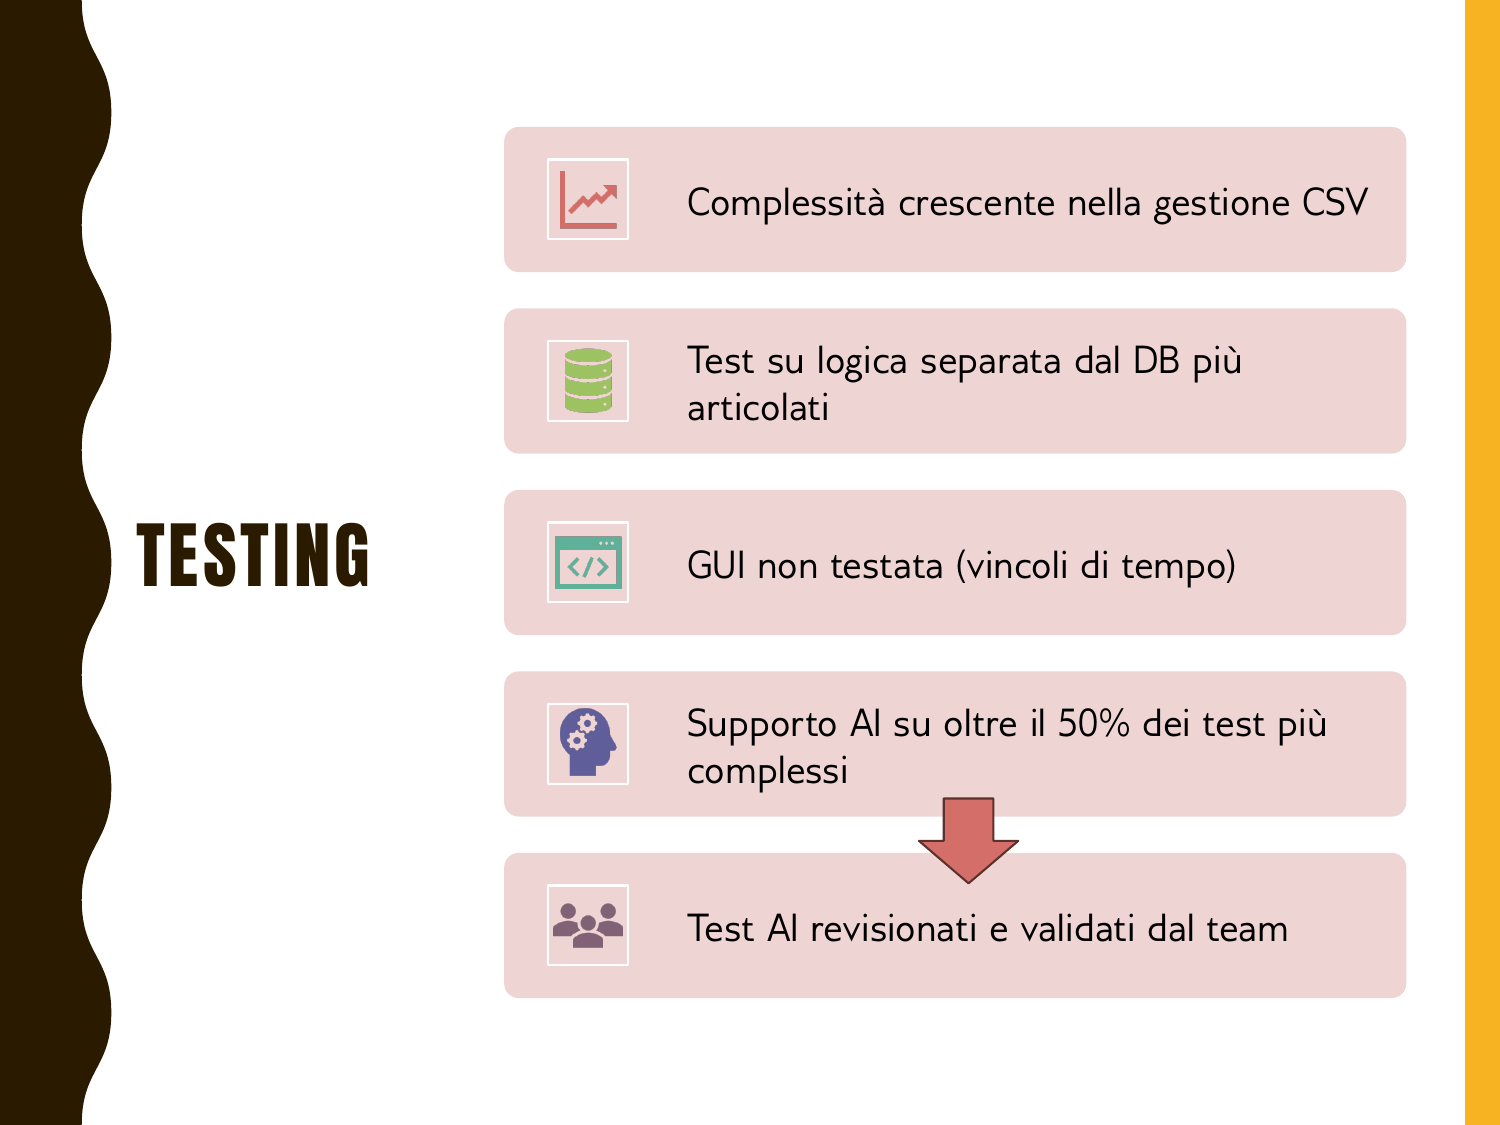

Complessità crescente nella gestione CSV
Test su logica separata dal DB più articolati
GUI non testata (vincoli di tempo)
Supporto AI su oltre il 50% dei test più complessi
Test AI revisionati e validati dal team
# Testing